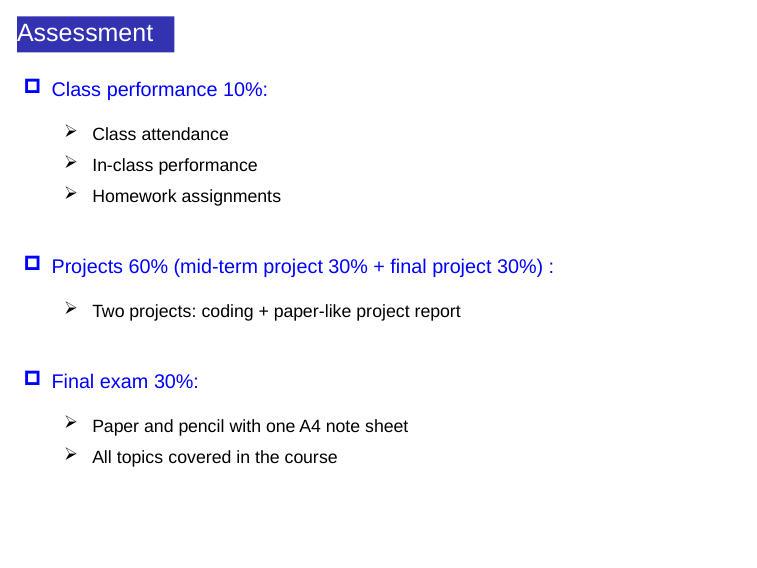

Assessment
Class performance 10%:
Class attendance
In-class performance
Homework assignments

Projects 60% (mid-term project 30% + final project 30%) :
Two projects: coding + paper-like project report

Final exam 30%:
Paper and pencil with one A4 note sheet
All topics covered in the course